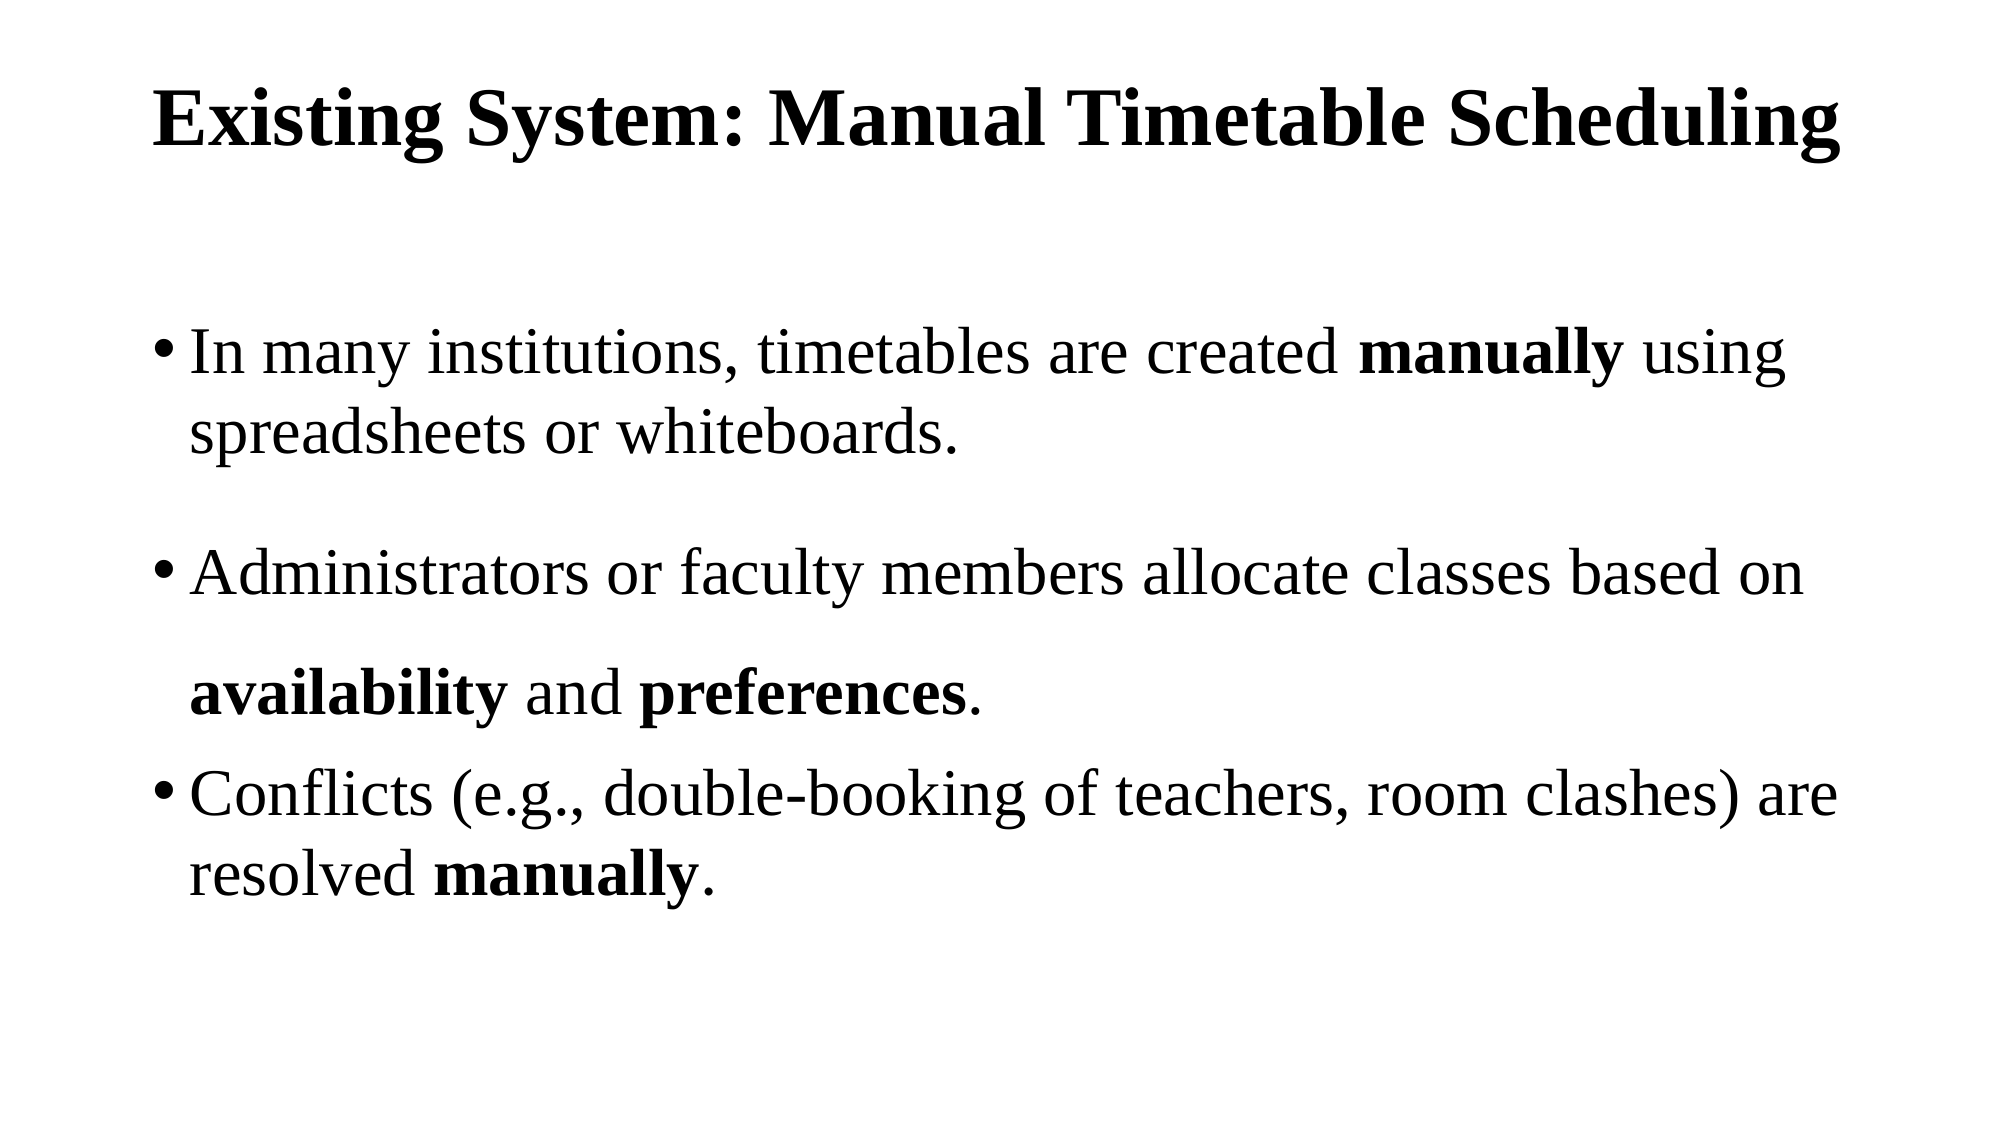

# Existing System: Manual Timetable Scheduling
In many institutions, timetables are created manually using spreadsheets or whiteboards.
Administrators or faculty members allocate classes based on availability and preferences.
Conflicts (e.g., double-booking of teachers, room clashes) are resolved manually.